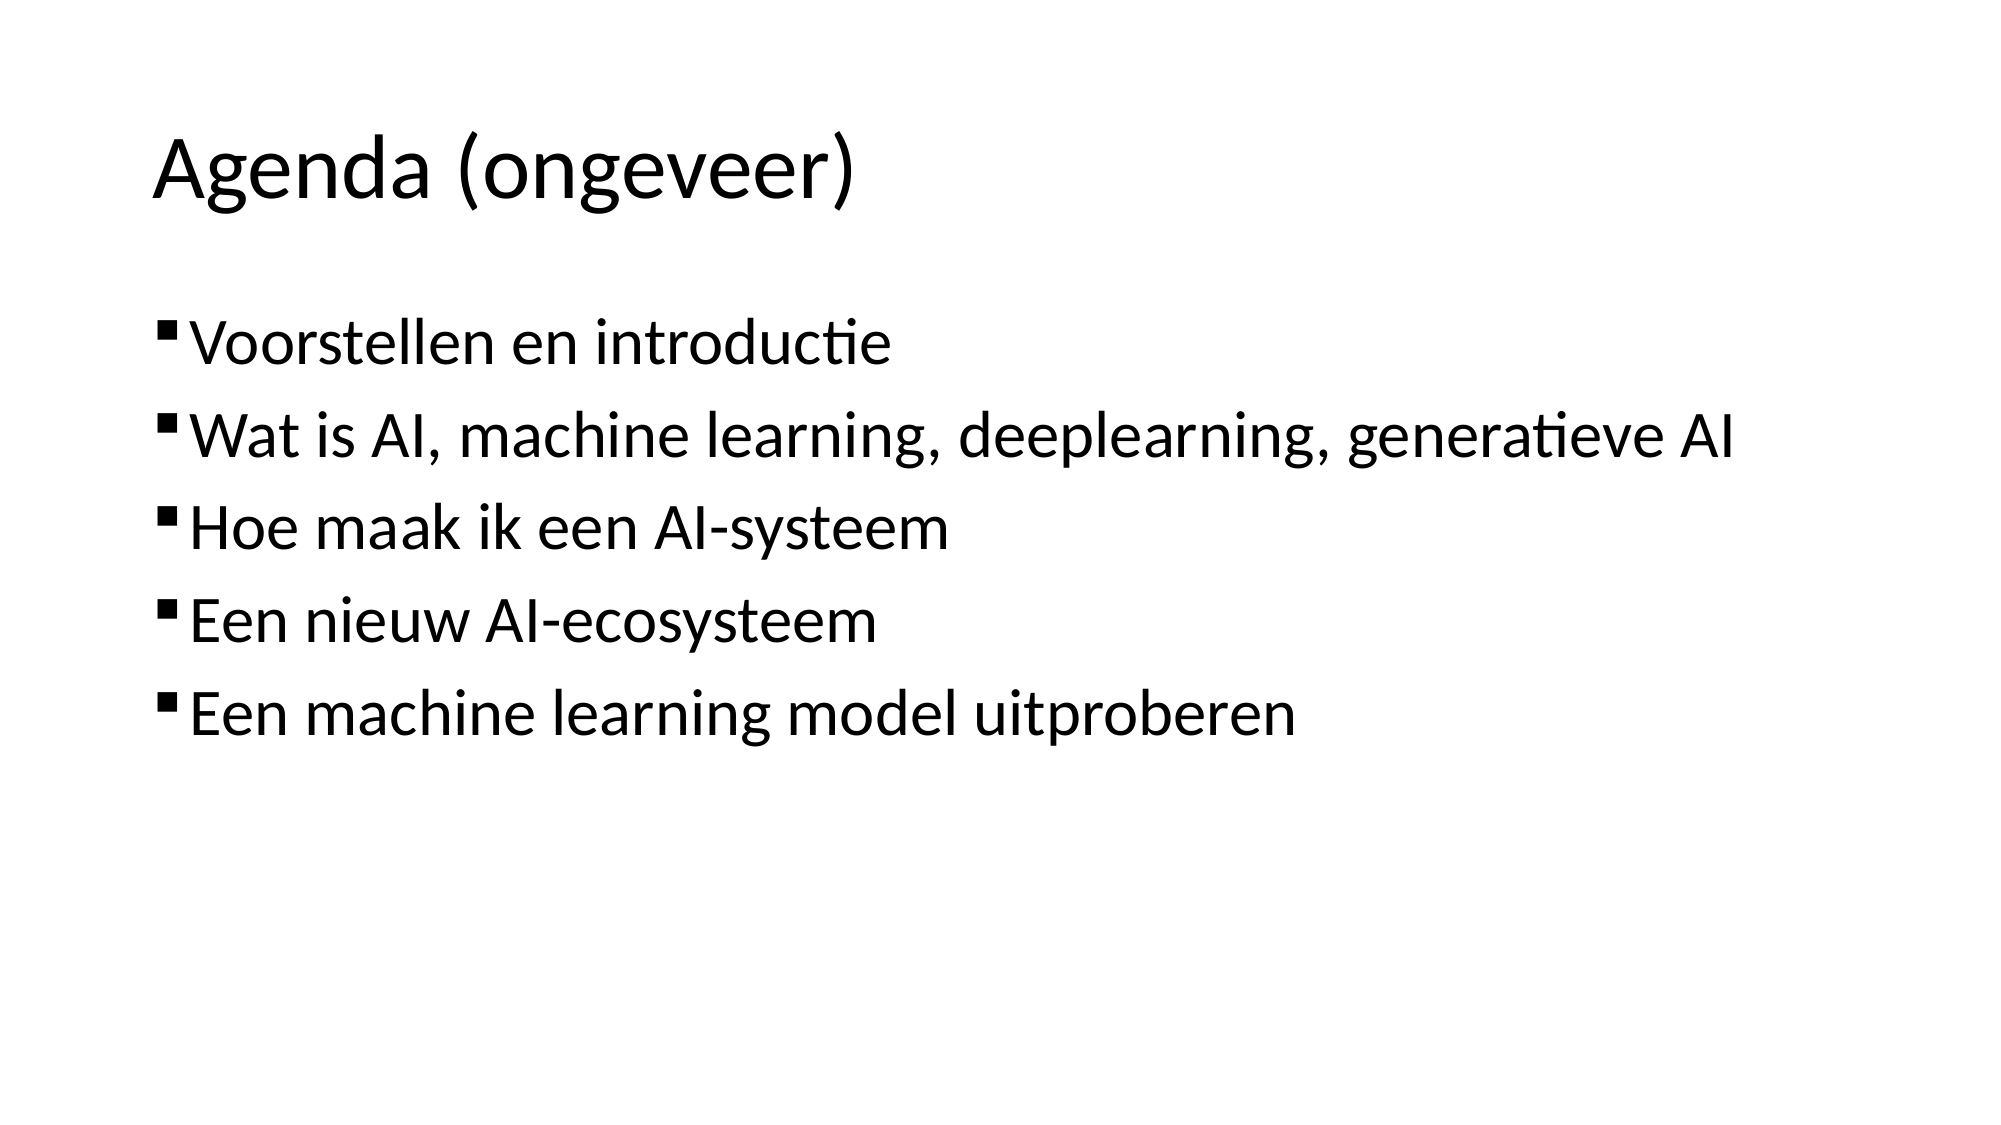

# Agenda (ongeveer)
Voorstellen en introductie
Wat is AI, machine learning, deeplearning, generatieve AI
Hoe maak ik een AI-systeem
Een nieuw AI-ecosysteem
Een machine learning model uitproberen